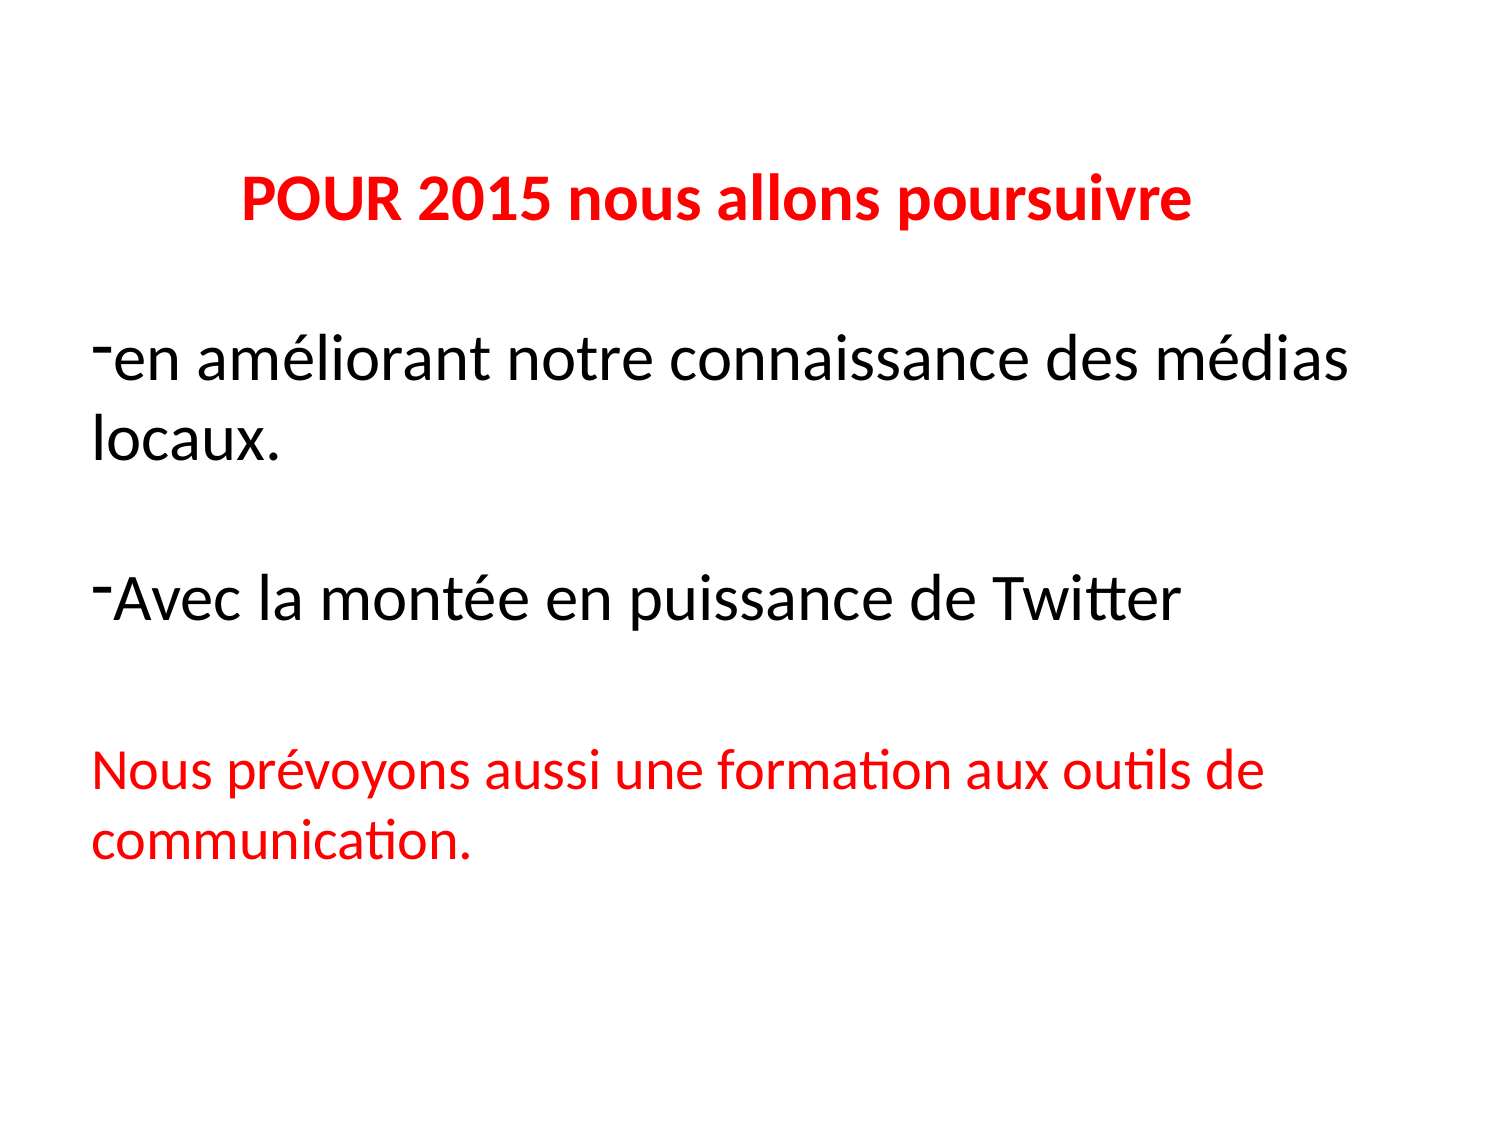

POUR 2015 nous allons poursuivre

en améliorant notre connaissance des médias locaux.

Avec la montée en puissance de Twitter

Nous prévoyons aussi une formation aux outils de communication.